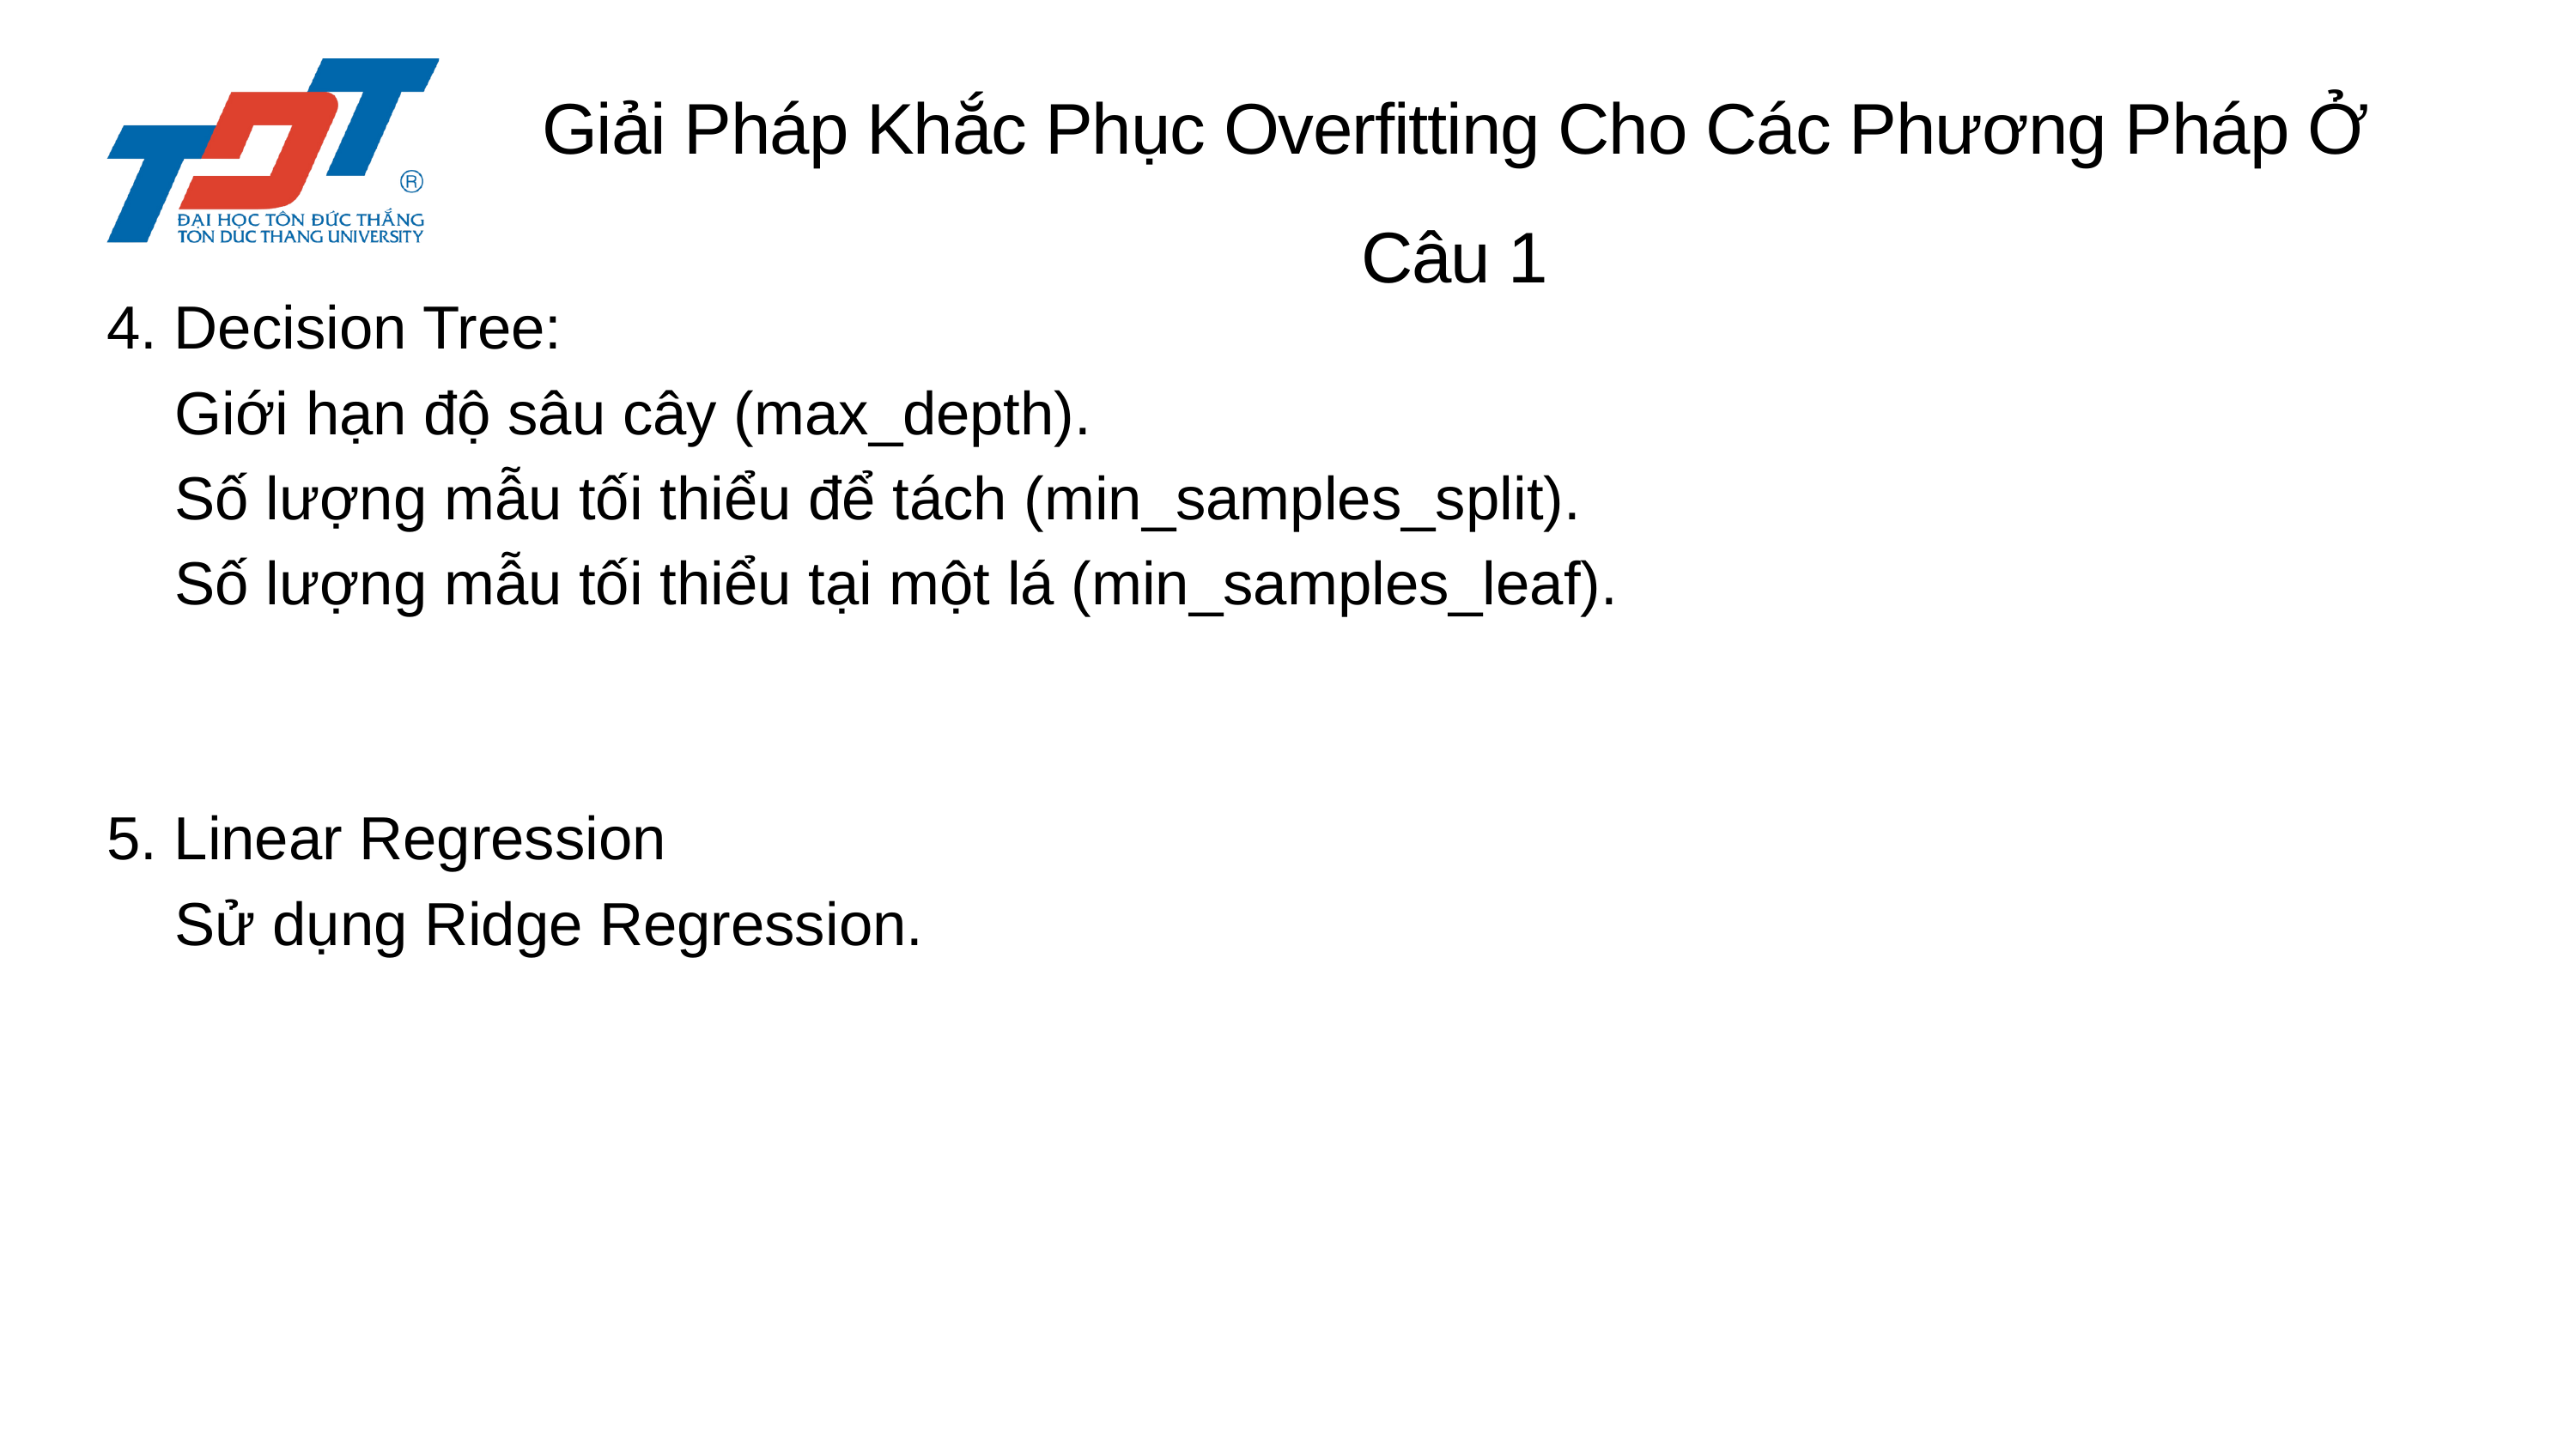

Giải Pháp Khắc Phục Overfitting Cho Các Phương Pháp Ở Câu 1

4. Decision Tree:
    Giới hạn độ sâu cây (max_depth).
    Số lượng mẫu tối thiểu để tách (min_samples_split).
    Số lượng mẫu tối thiểu tại một lá (min_samples_leaf).

5. Linear Regression
    Sử dụng Ridge Regression.